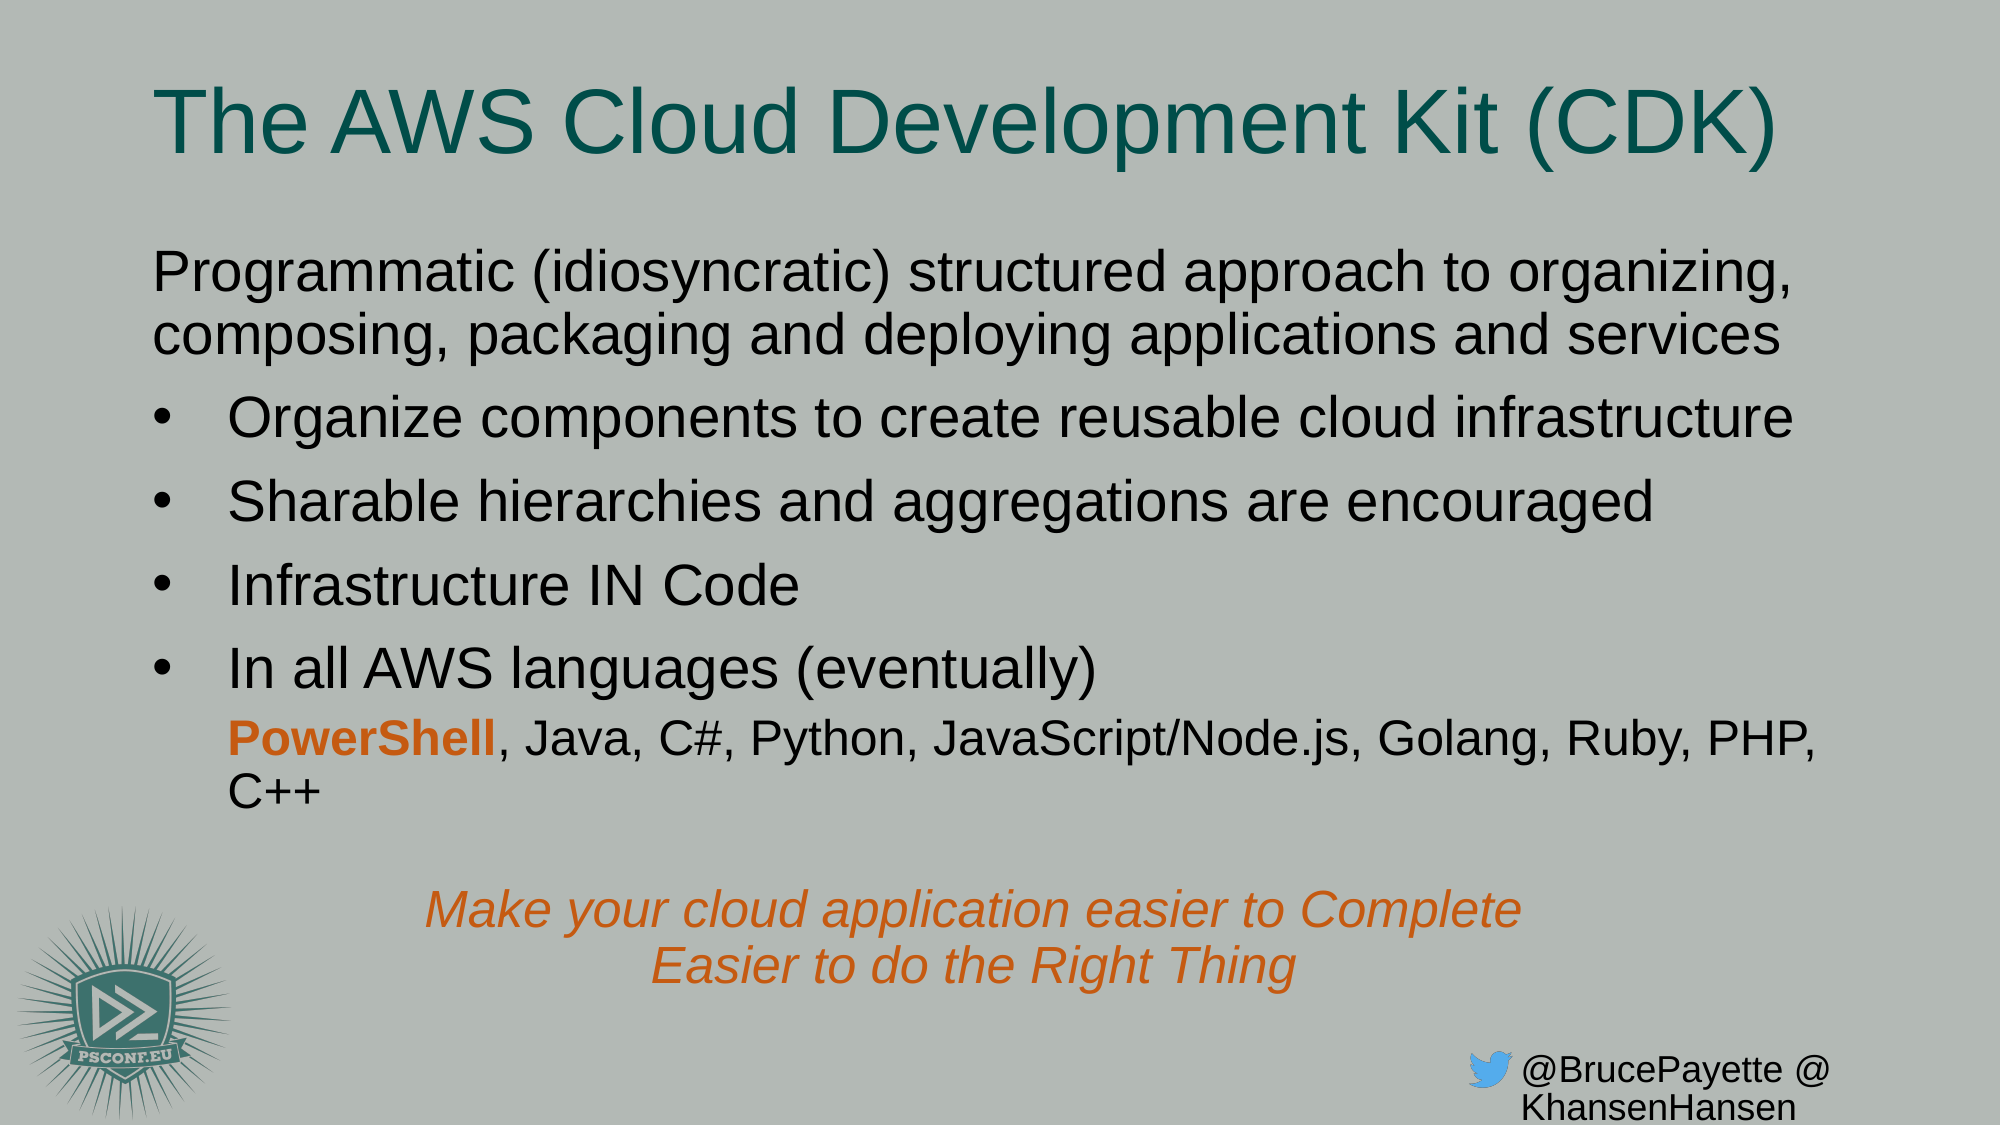

# The AWS Cloud Development Kit (CDK)
Programmatic (idiosyncratic) structured approach to organizing, composing, packaging and deploying applications and services
Organize components to create reusable cloud infrastructure
Sharable hierarchies and aggregations are encouraged
Infrastructure IN Code
In all AWS languages (eventually)
PowerShell, Java, C#, Python, JavaScript/Node.js, Golang, Ruby, PHP, C++
Make your cloud application easier to Complete
Easier to do the Right Thing
@BrucePayette @KhansenHansen